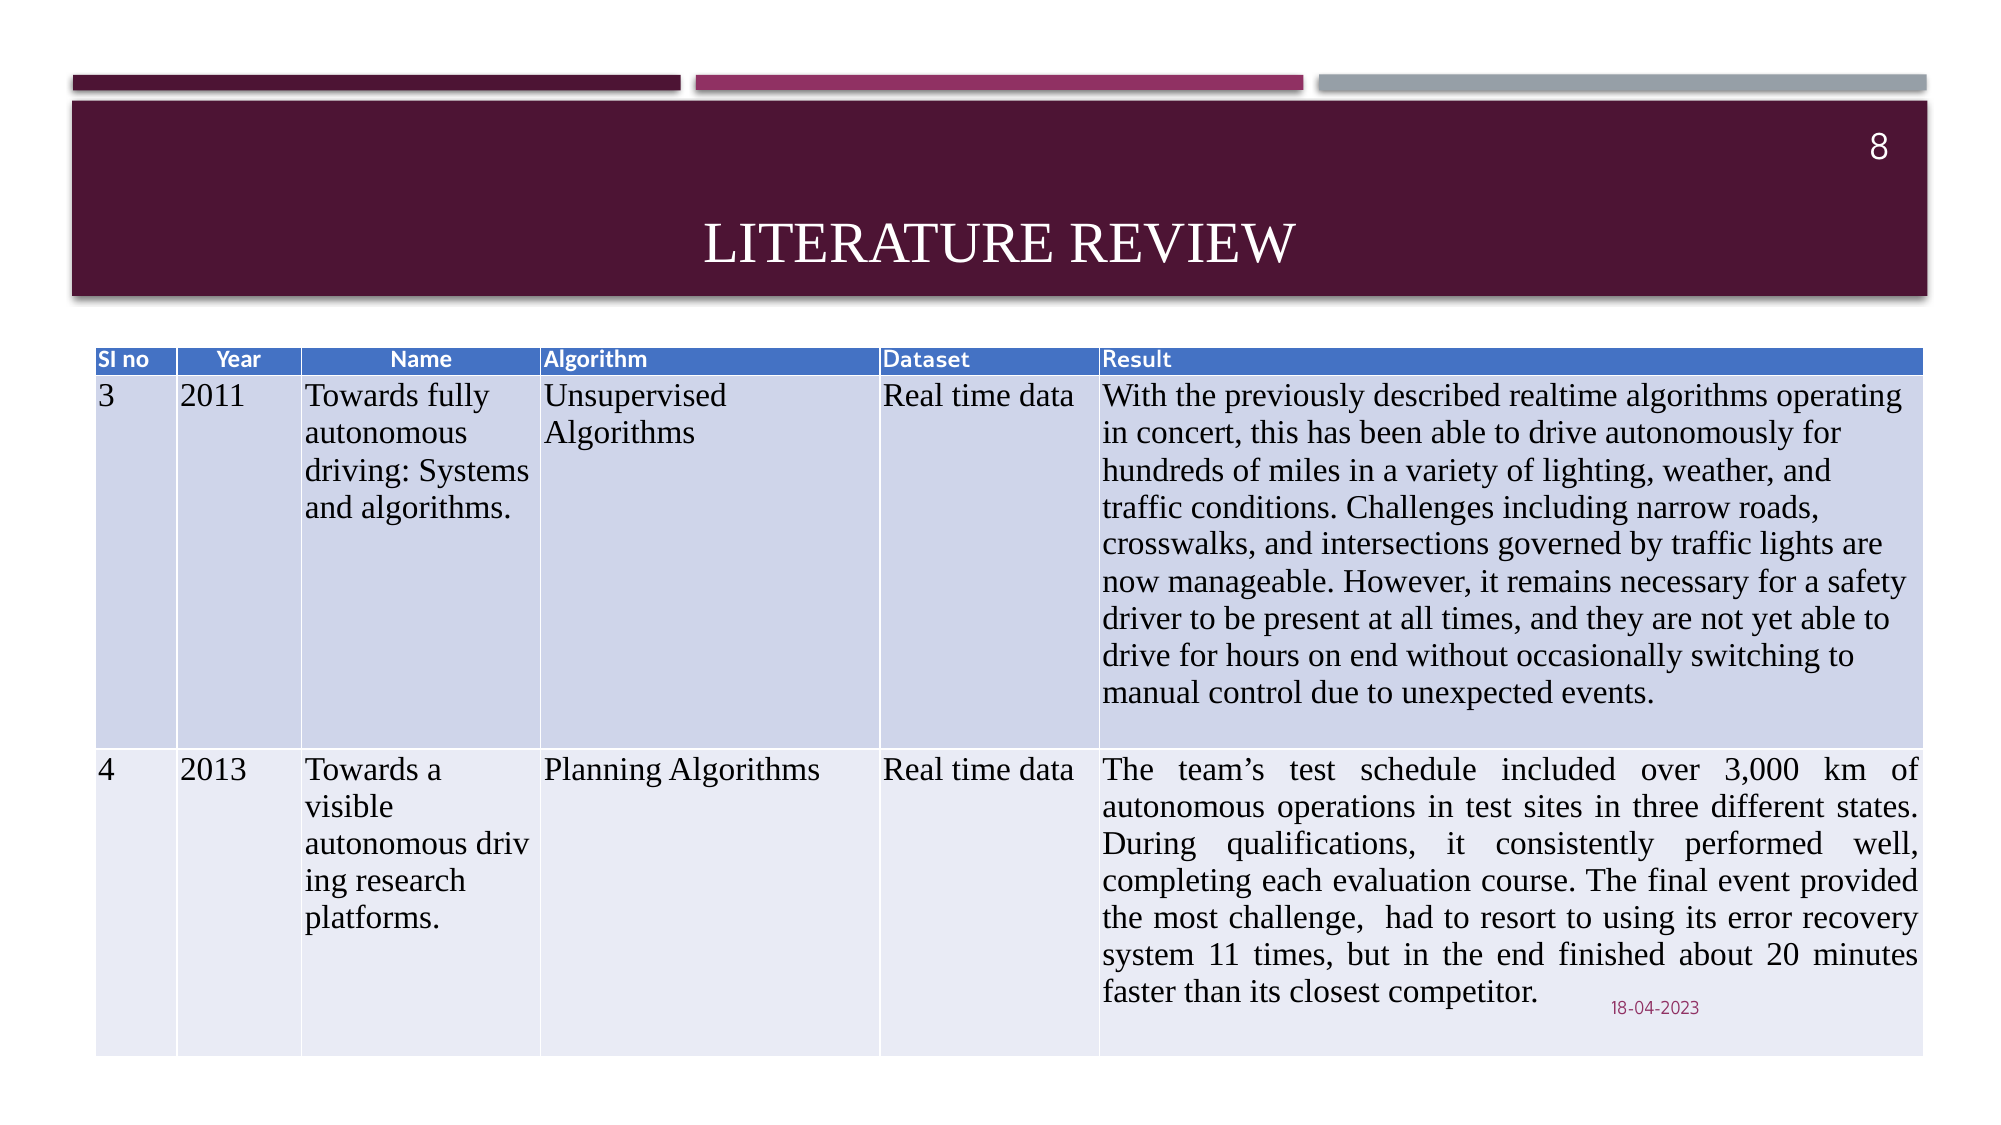

# literature review
8
| SI no​ | Year​ | Name​ | Algorithm​ | Dataset | Result |
| --- | --- | --- | --- | --- | --- |
| 3 | 2011 | Towards fully autonomous driving: Systems and algorithms.​ ​ | Unsupervised Algorithms | Real time data | With the previously described realtime algorithms operating in concert, this has been able to drive autonomously for hundreds of miles in a variety of lighting, weather, and traffic conditions. Challenges including narrow roads, crosswalks, and intersections governed by traffic lights are now manageable. However, it remains necessary for a safety driver to be present at all times, and they are not yet able to drive for hours on end without occasionally switching to manual control due to unexpected events. |
| 4 | 2013 | Towards a visible autonomous driving research platforms.​ | Planning Algorithms | Real time data | The team’s test schedule included over 3,000 km of autonomous operations in test sites in three different states. During qualifications, it consistently performed well, completing each evaluation course. The final event provided the most challenge, had to resort to using its error recovery system 11 times, but in the end finished about 20 minutes faster than its closest competitor. |
18-04-2023